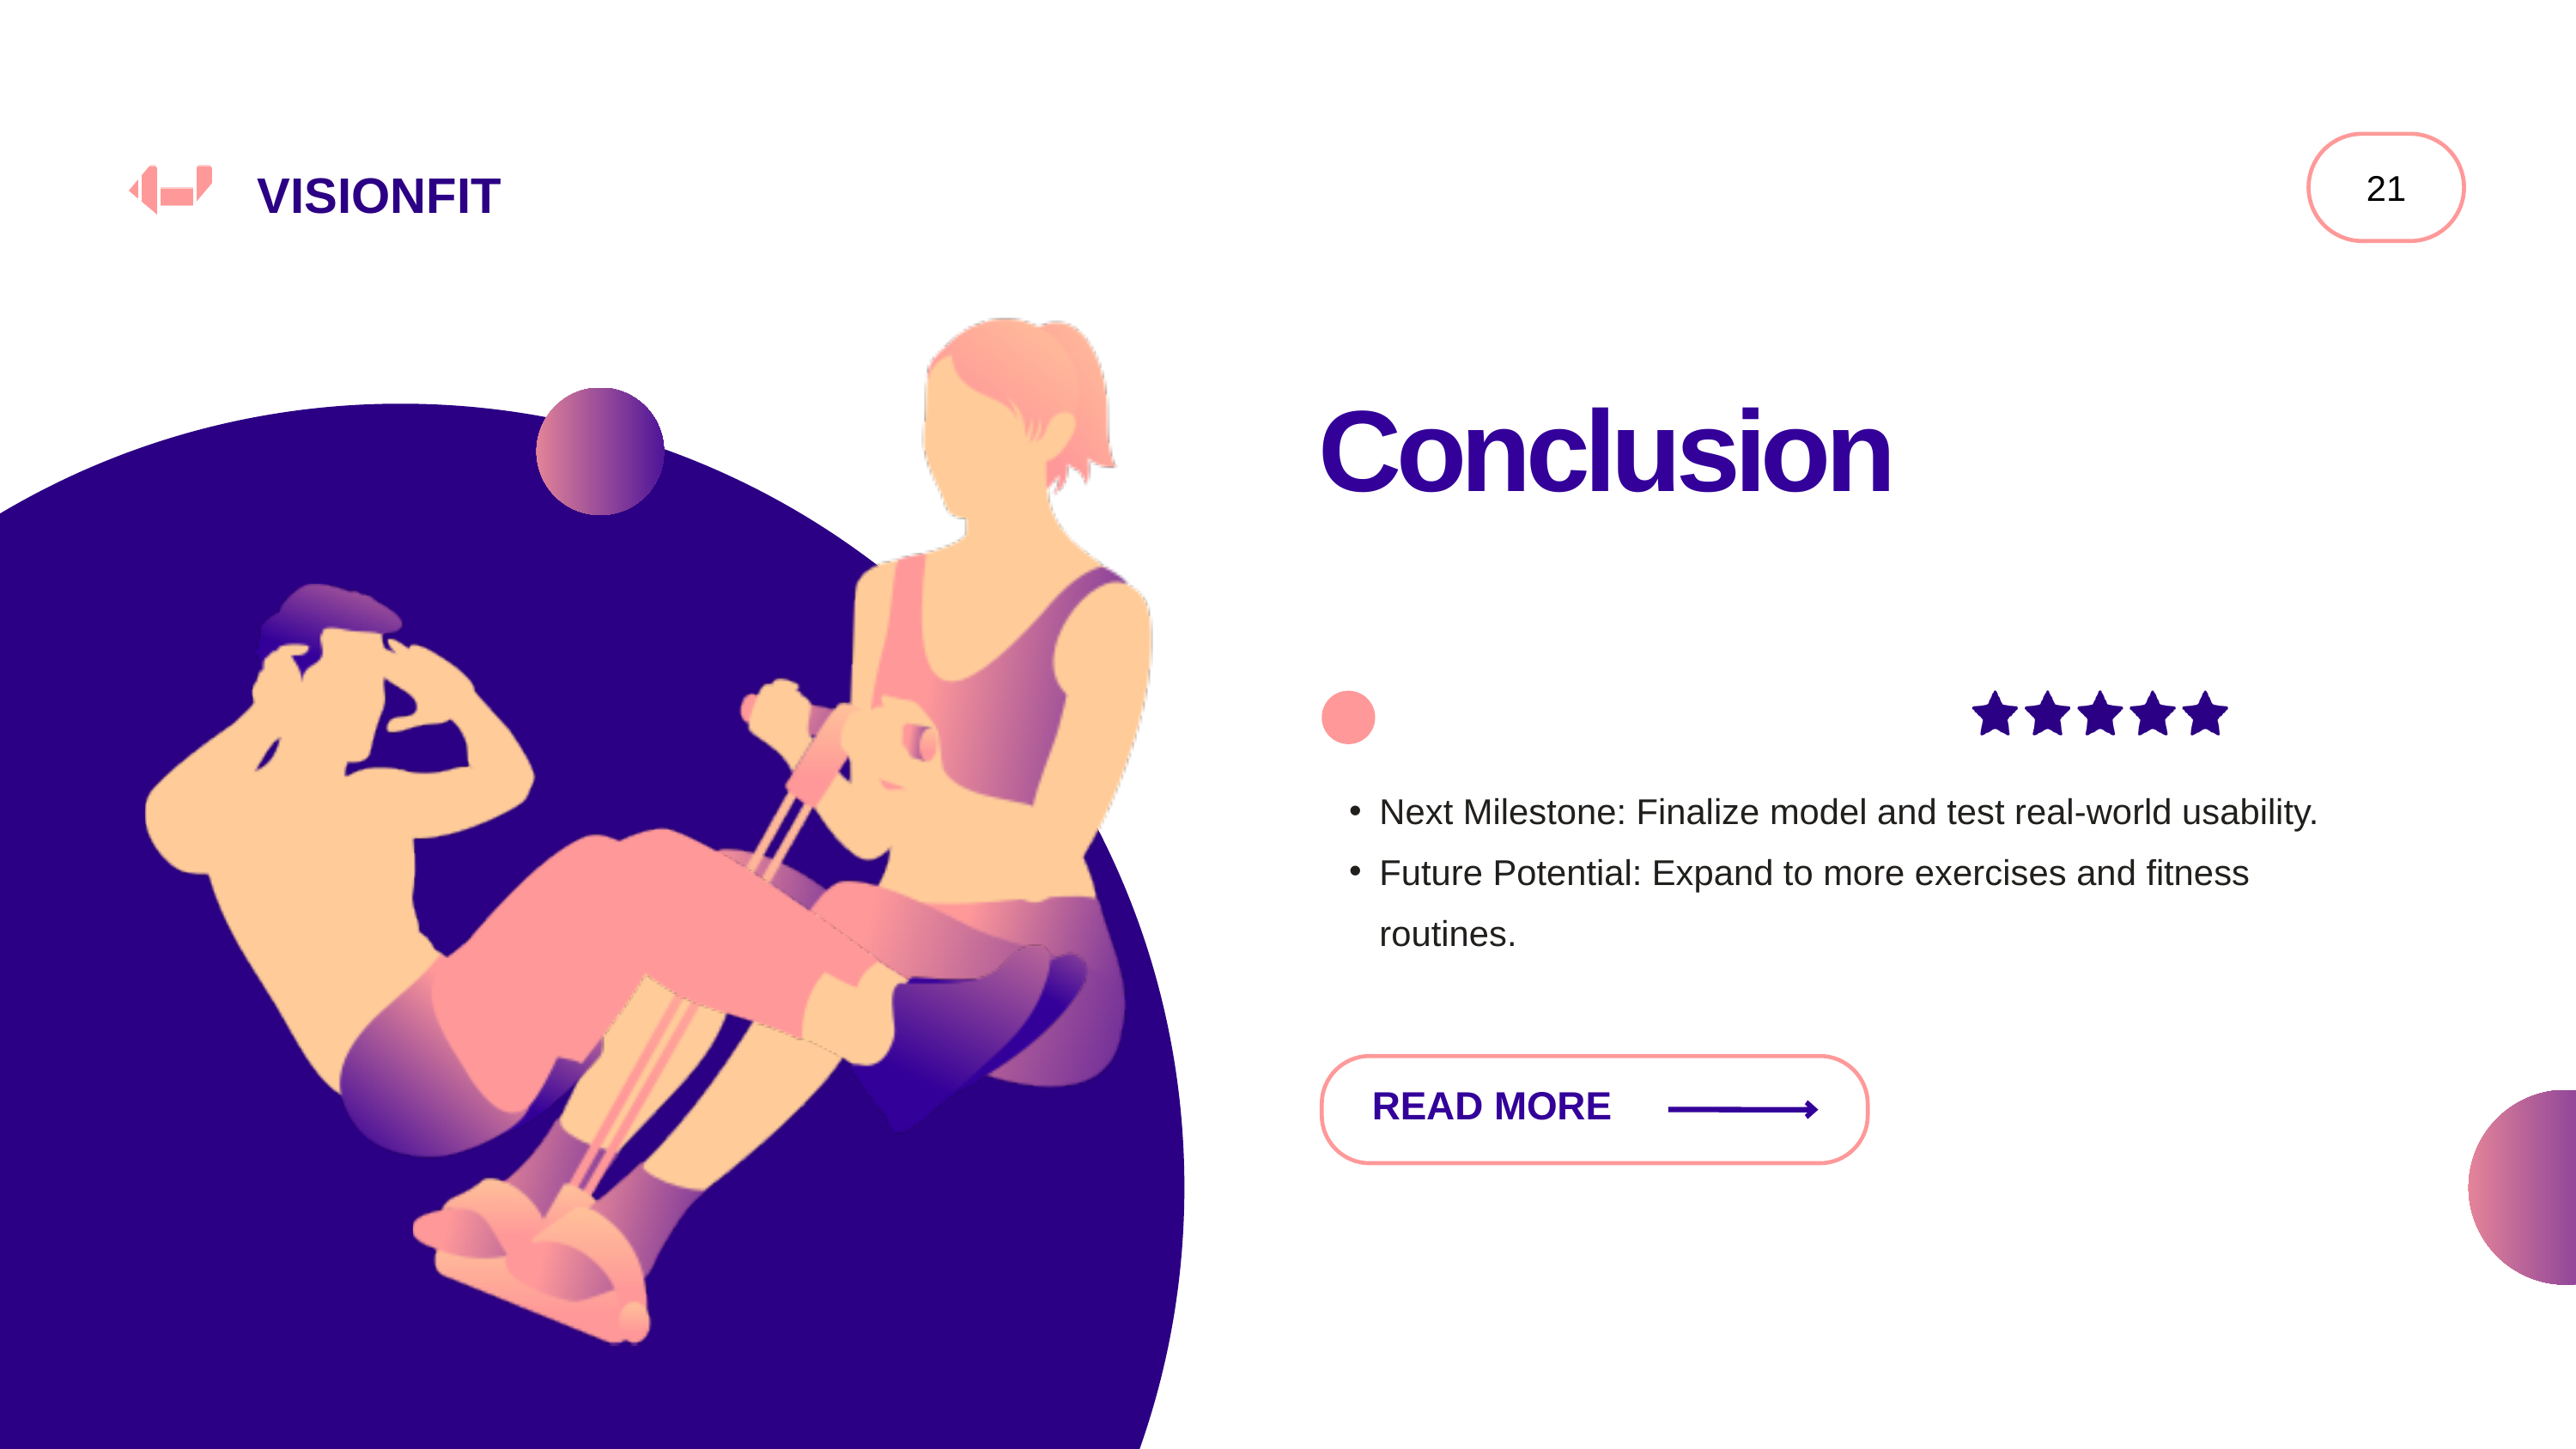

21
VISIONFIT

Conclusion

Next Milestone: Finalize model and test real-world usability.
Future Potential: Expand to more exercises and fitness routines.

READ MORE